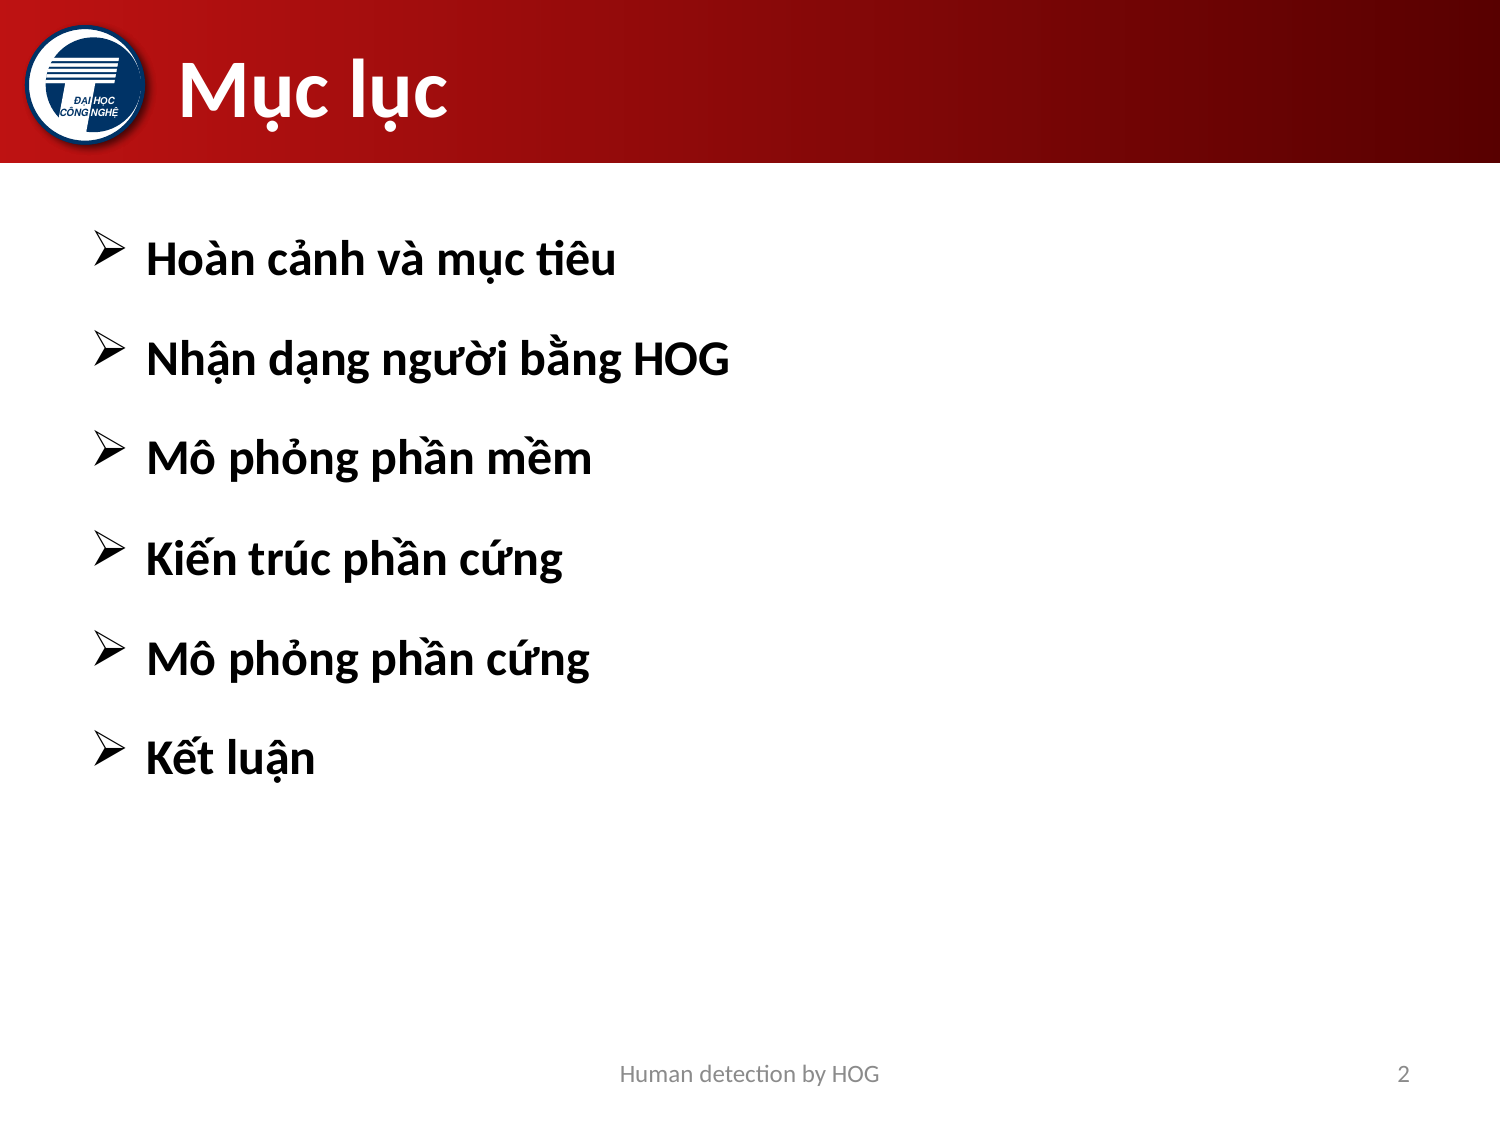

# Mục lục
Hoàn cảnh và mục tiêu
Nhận dạng người bằng HOG
Mô phỏng phần mềm
Kiến trúc phần cứng
Mô phỏng phần cứng
Kết luận
Human detection by HOG
2